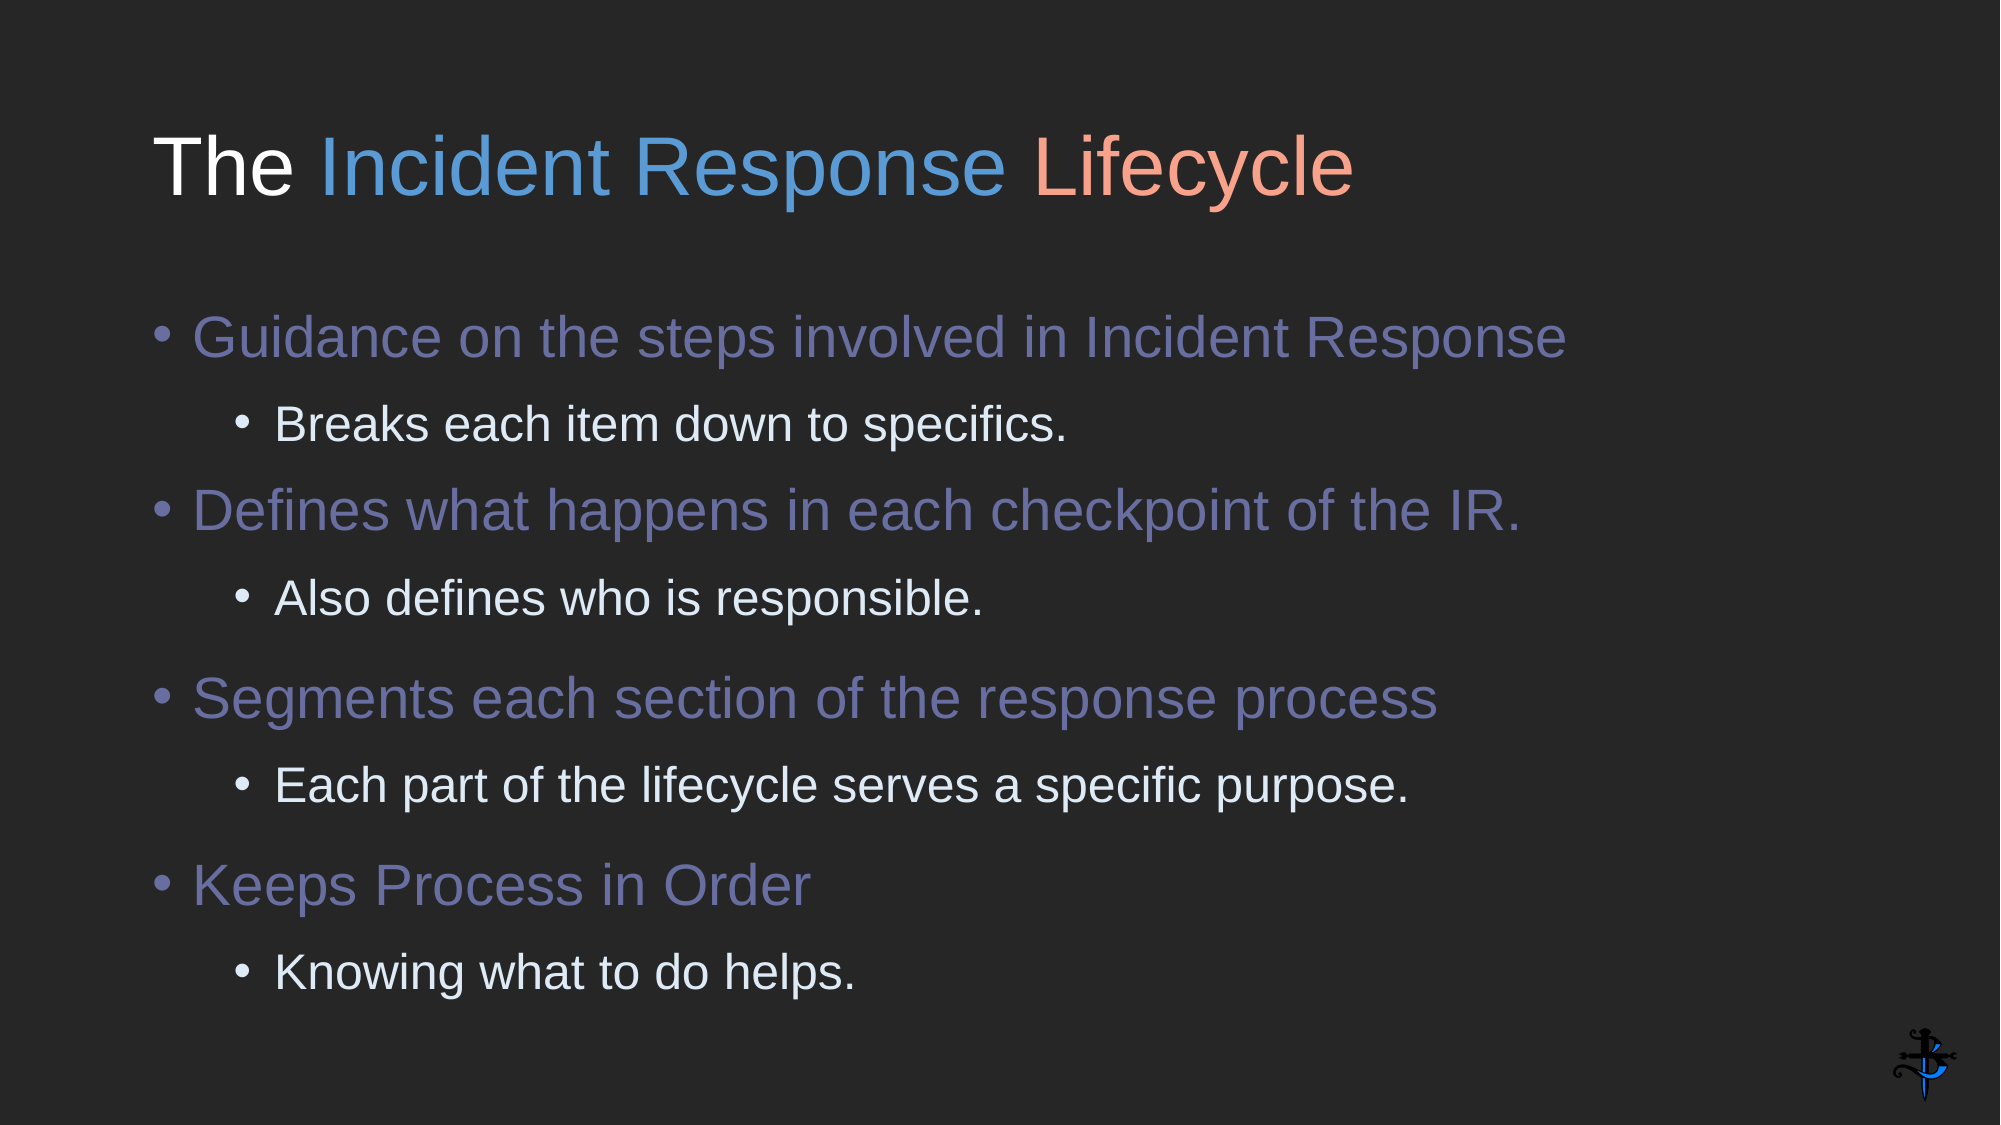

# The Incident Response Lifecycle
Guidance on the steps involved in Incident Response
Breaks each item down to specifics.
Defines what happens in each checkpoint of the IR.
Also defines who is responsible.
Segments each section of the response process
Each part of the lifecycle serves a specific purpose.
Keeps Process in Order
Knowing what to do helps.